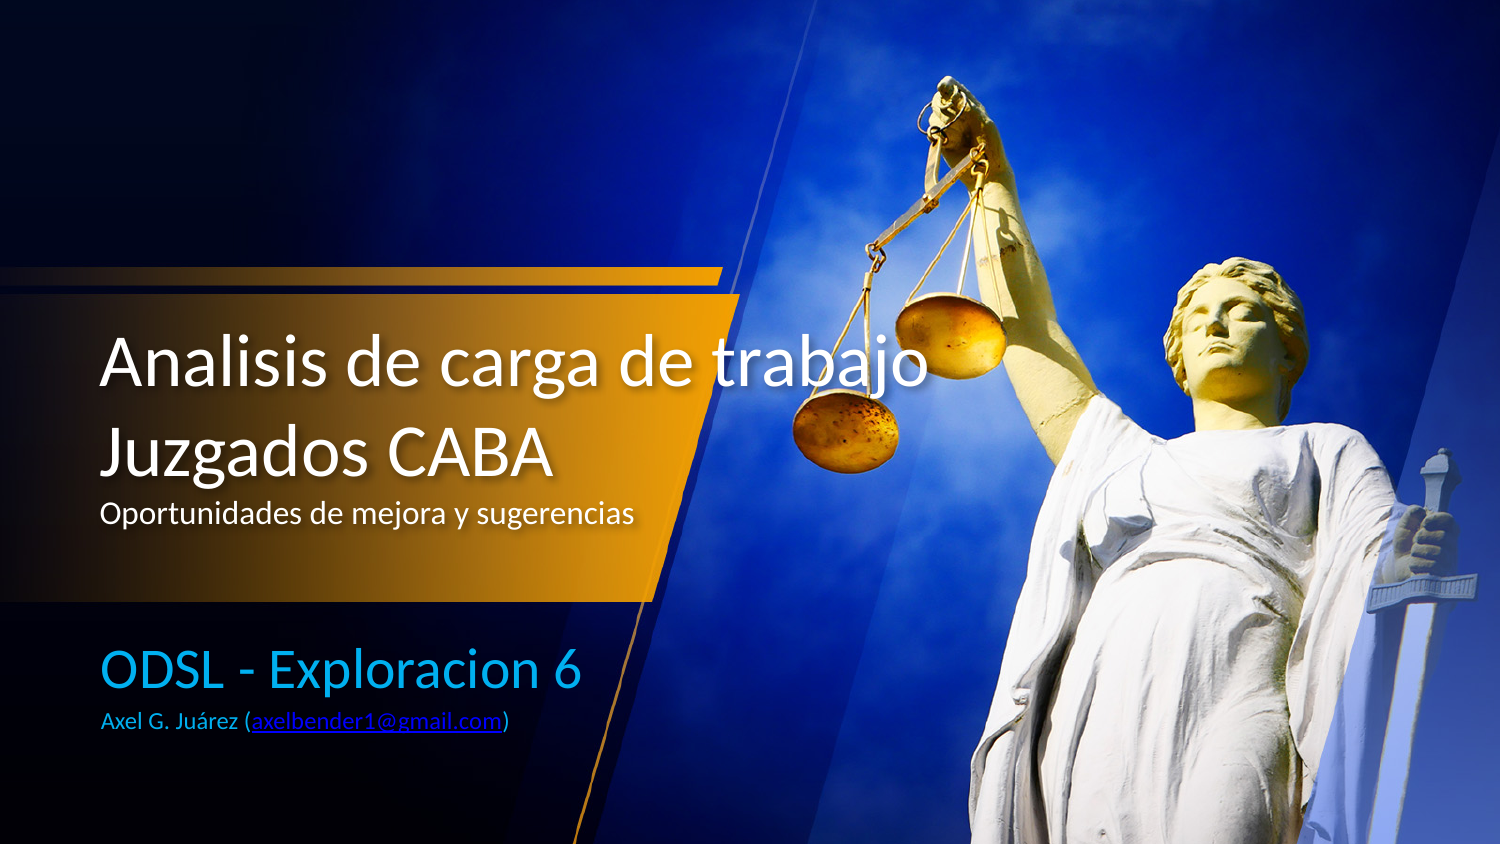

# Analisis de carga de trabajo Juzgados CABA Oportunidades de mejora y sugerencias
ODSL - Exploracion 6
Axel G. Juárez (axelbender1@gmail.com)